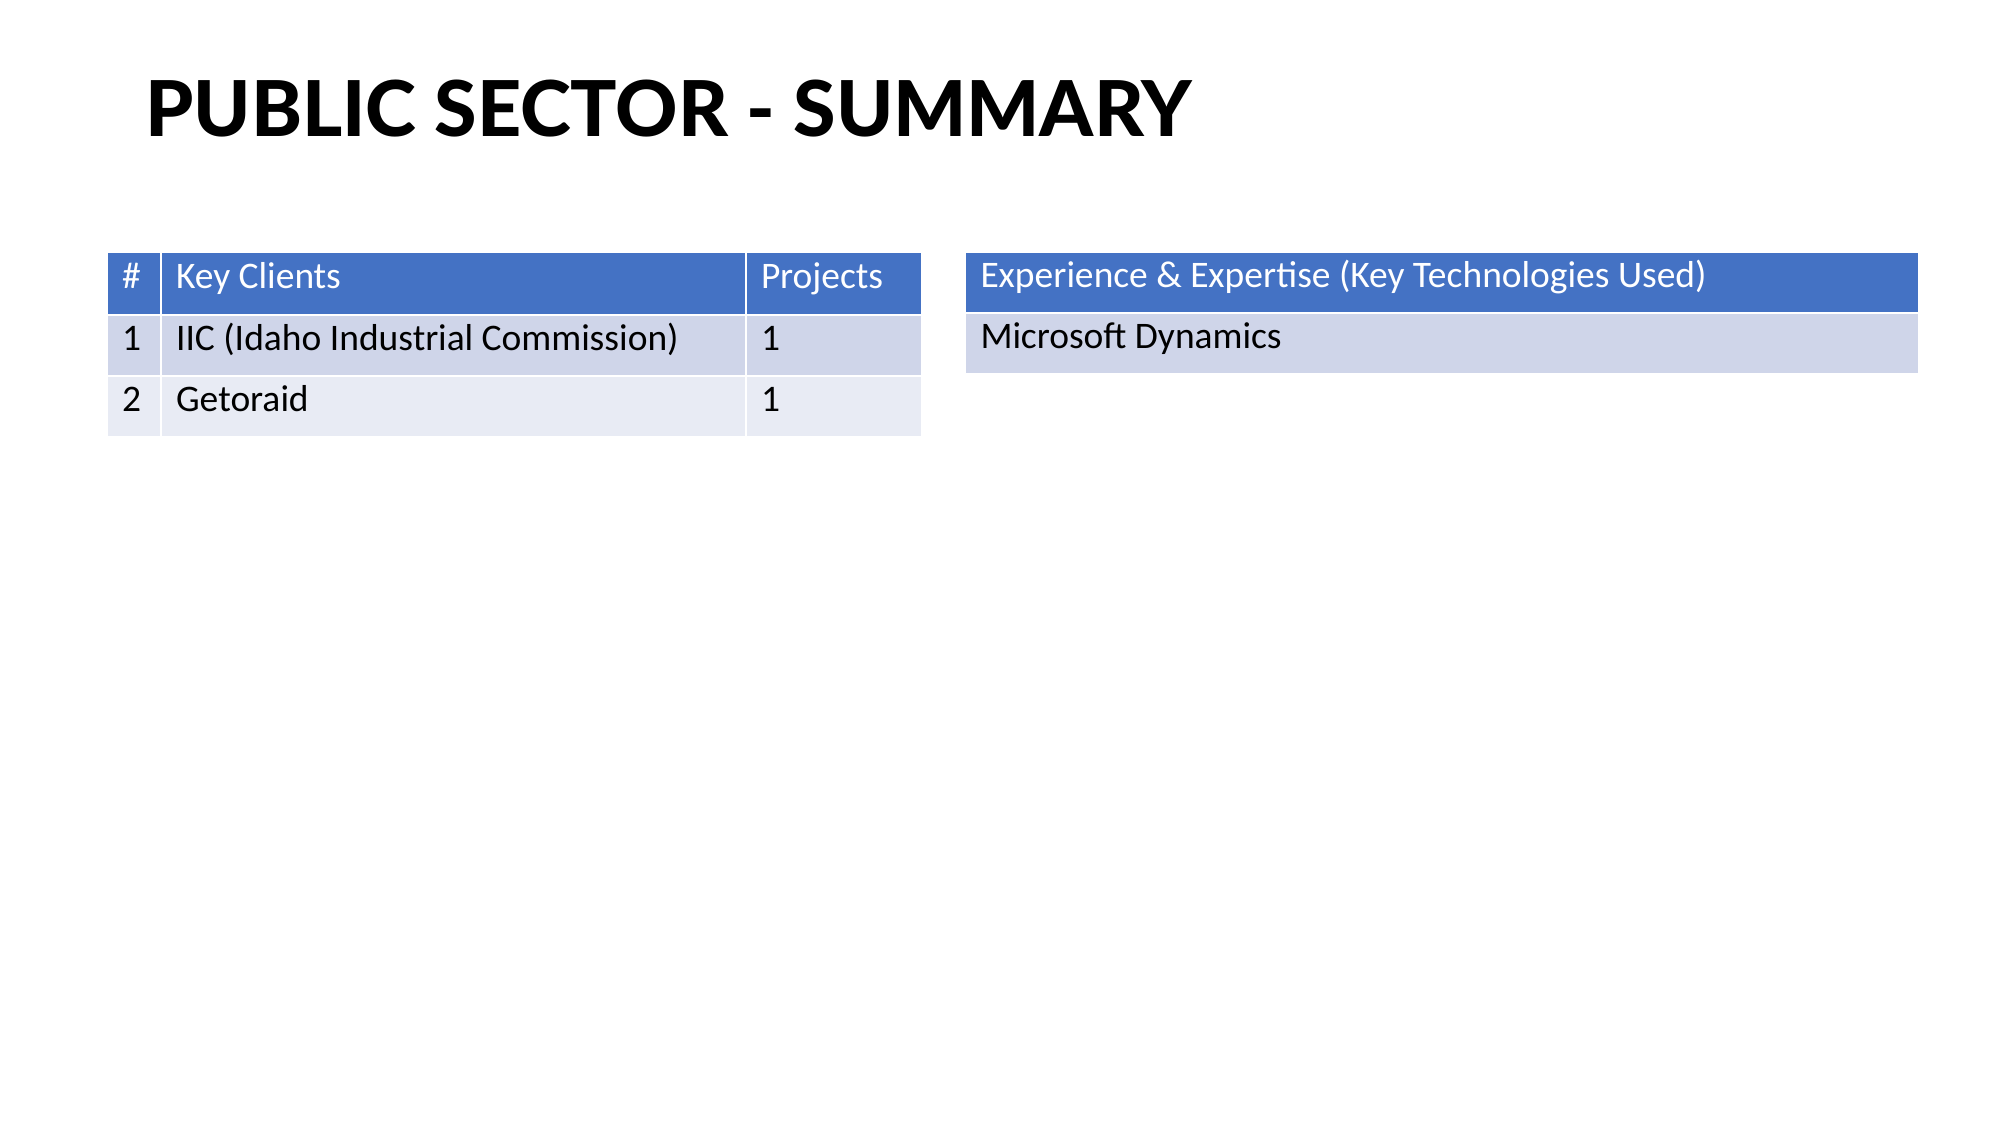

# PUBLIC SECTOR - SUMMARY
| Experience & Expertise (Key Technologies Used) |
| --- |
| Microsoft Dynamics |
| # | Key Clients | Projects |
| --- | --- | --- |
| 1 | IIC (Idaho Industrial Commission) | 1 |
| 2 | Getoraid | 1 |